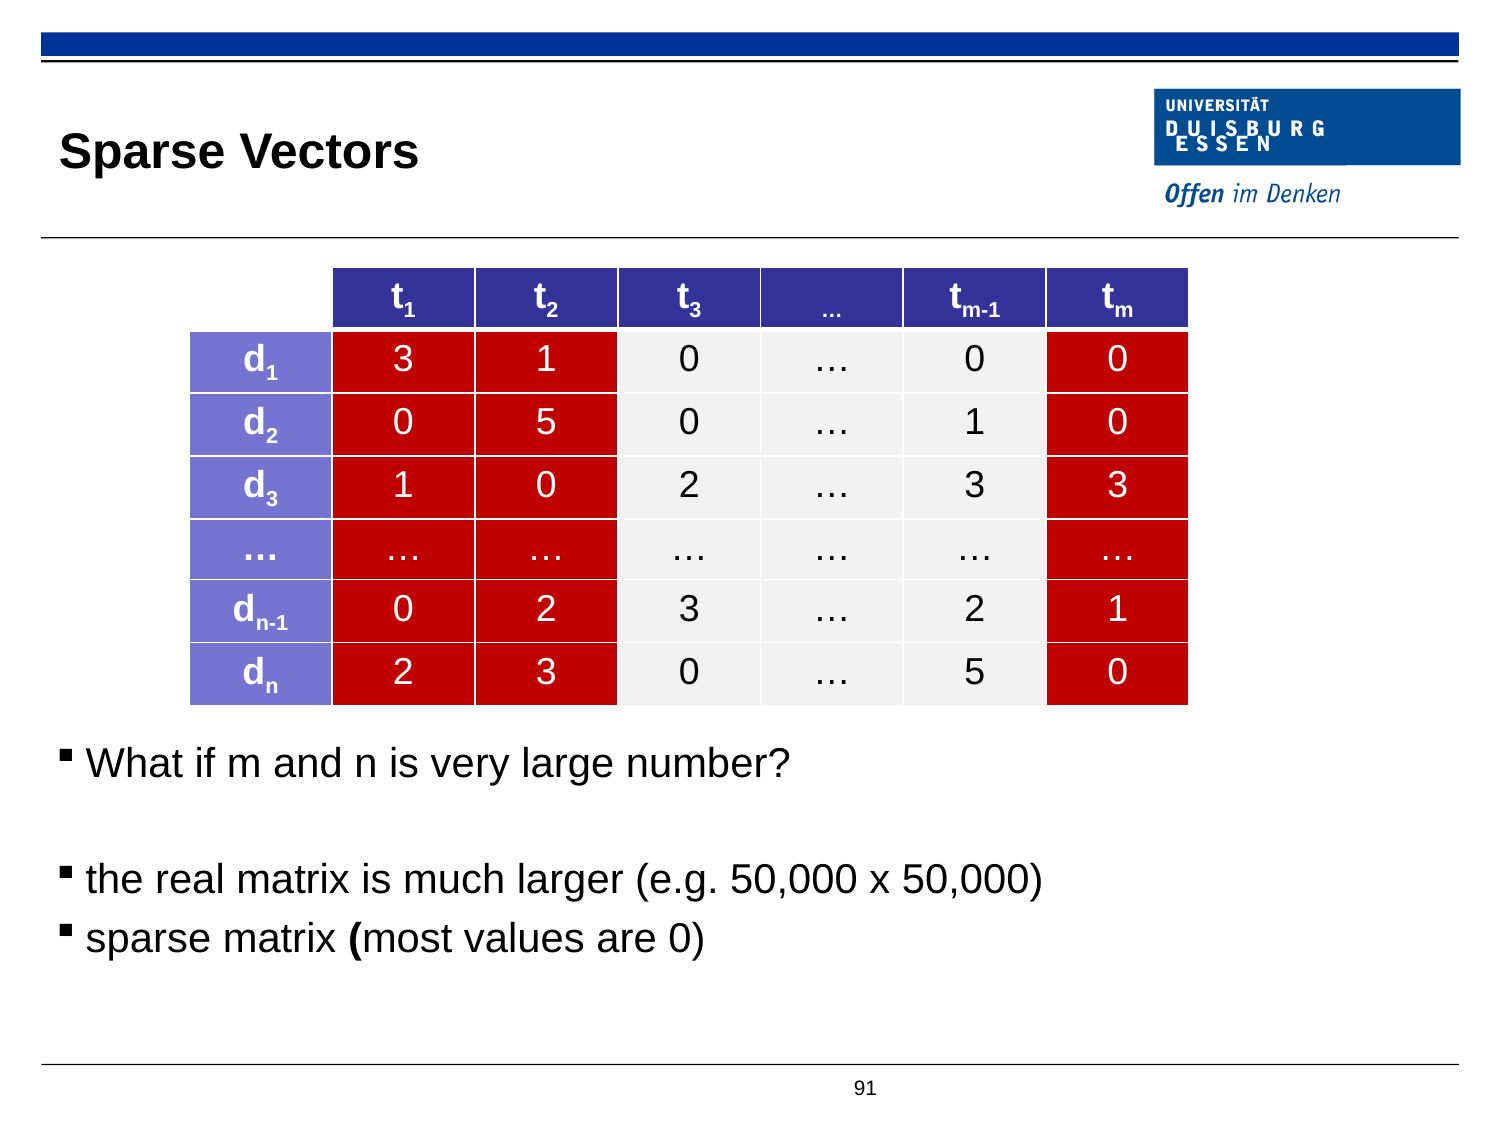

# Sparse Vectors

What if m and n is very large number?

the real matrix is much larger (e.g. 50,000 x 50,000)
sparse matrix (most values are 0)

|  | t1 | t2 | t3 | … | tm-1 | tm |
| --- | --- | --- | --- | --- | --- | --- |
| d1 | 3 | 1 | 0 | … | 0 | 0 |
| d2 | 0 | 5 | 0 | … | 1 | 0 |
| d3 | 1 | 0 | 2 | … | 3 | 3 |
| … | … | … | … | … | … | … |
| dn-1 | 0 | 2 | 3 | … | 2 | 1 |
| dn | 2 | 3 | 0 | … | 5 | 0 |